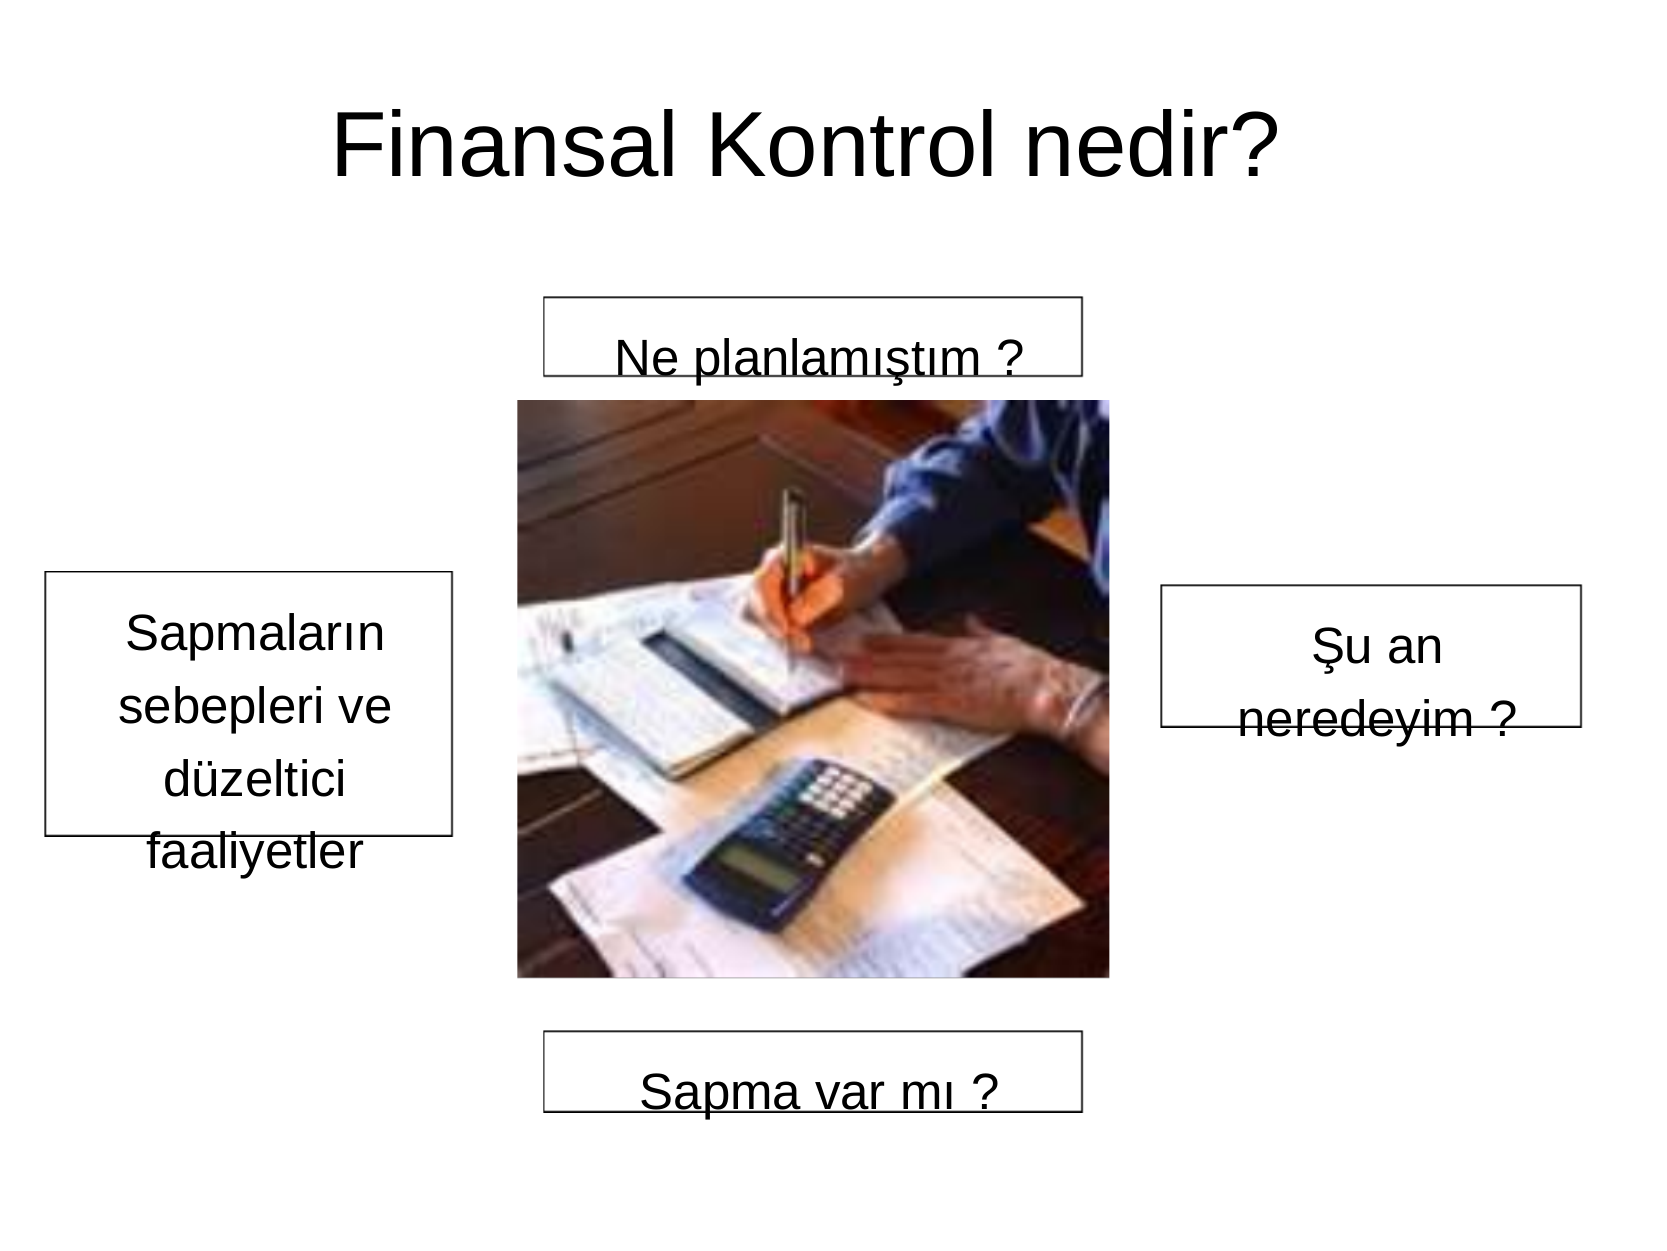

# Finansal Kontrol nedir?

Ne planlamıştım ?

Sapmaların sebepleri ve düzeltici faaliyetler

Şu an neredeyim ?

Sapma var mı ?